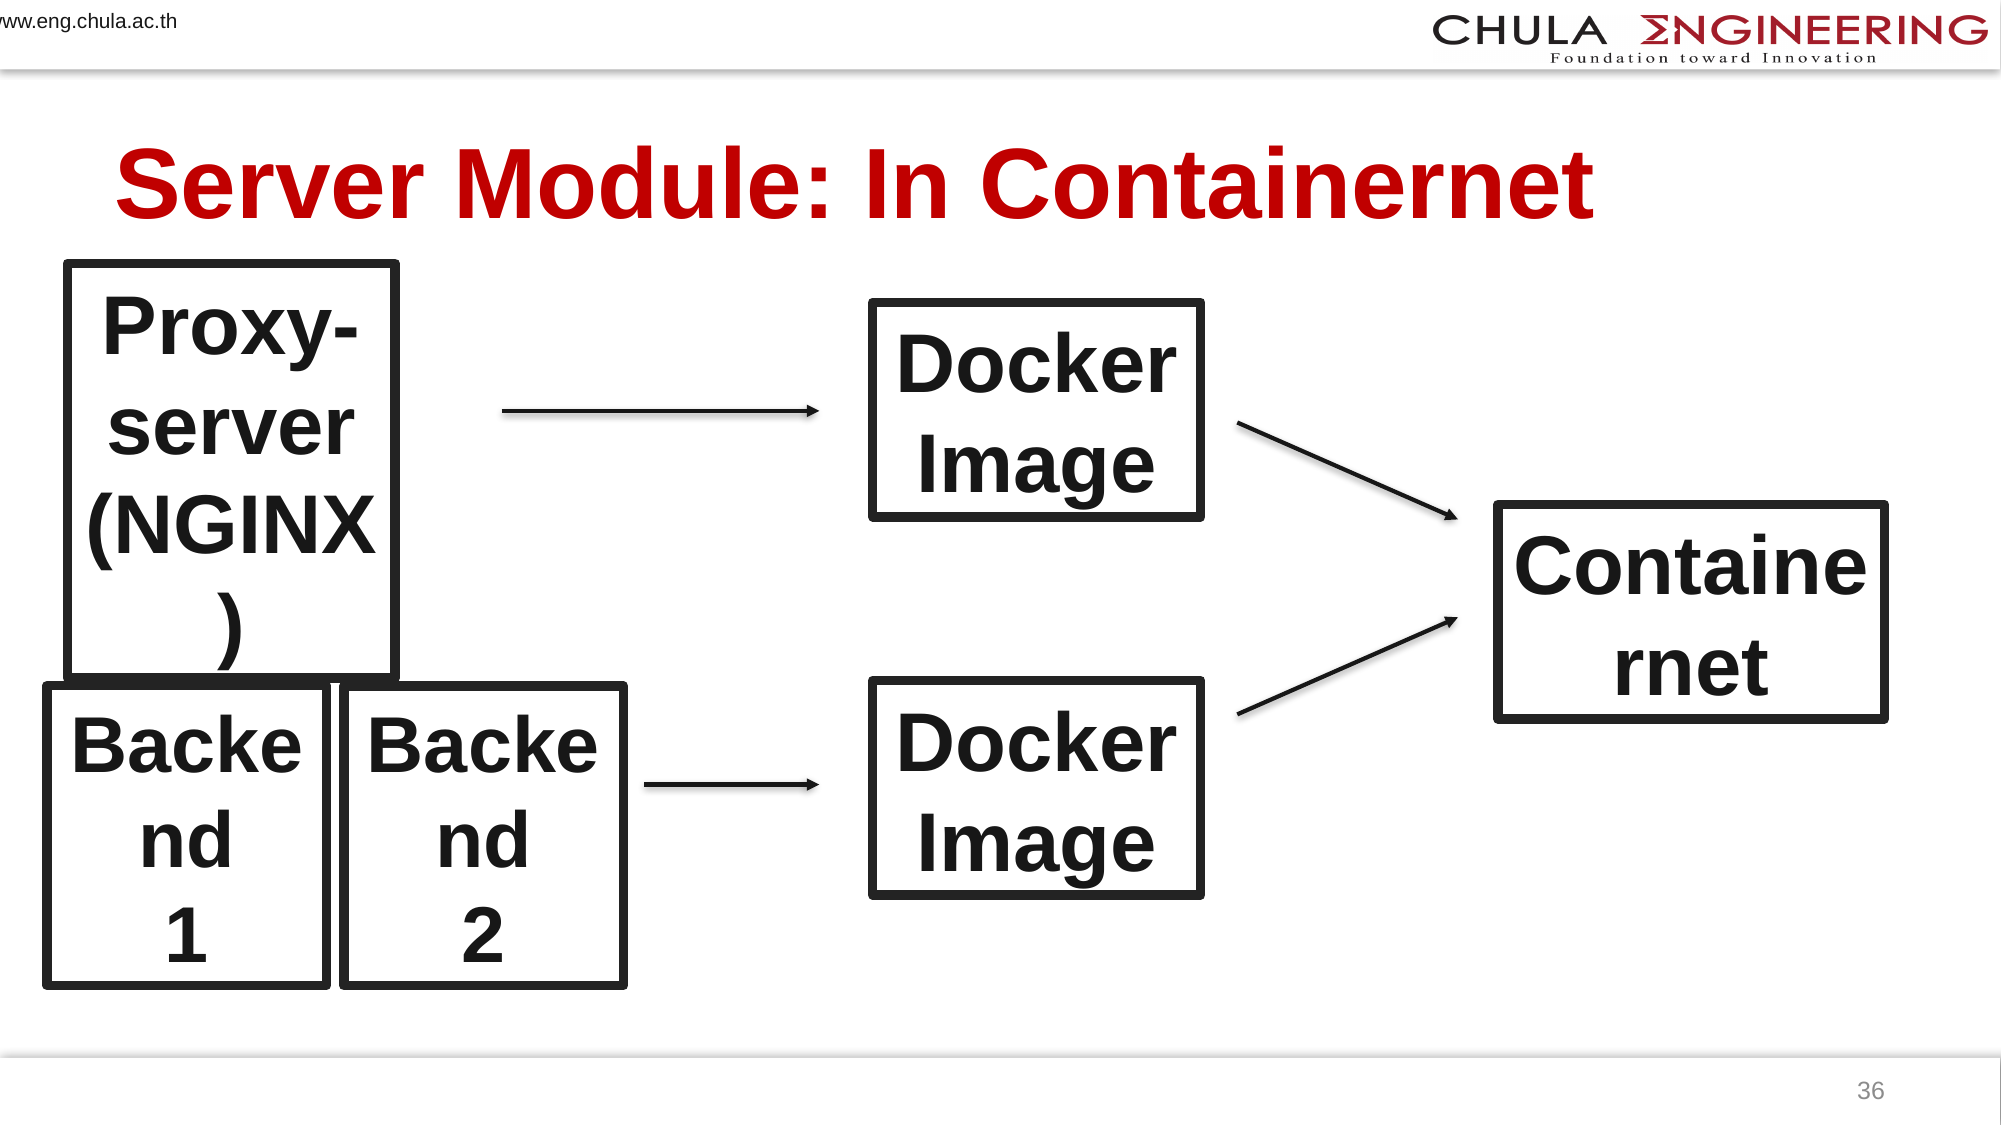

Server Module: In Containernet​
Proxy-server
(NGINX)
Docker Image
Containernet
Docker Image
Backend
1
Backend
2
36